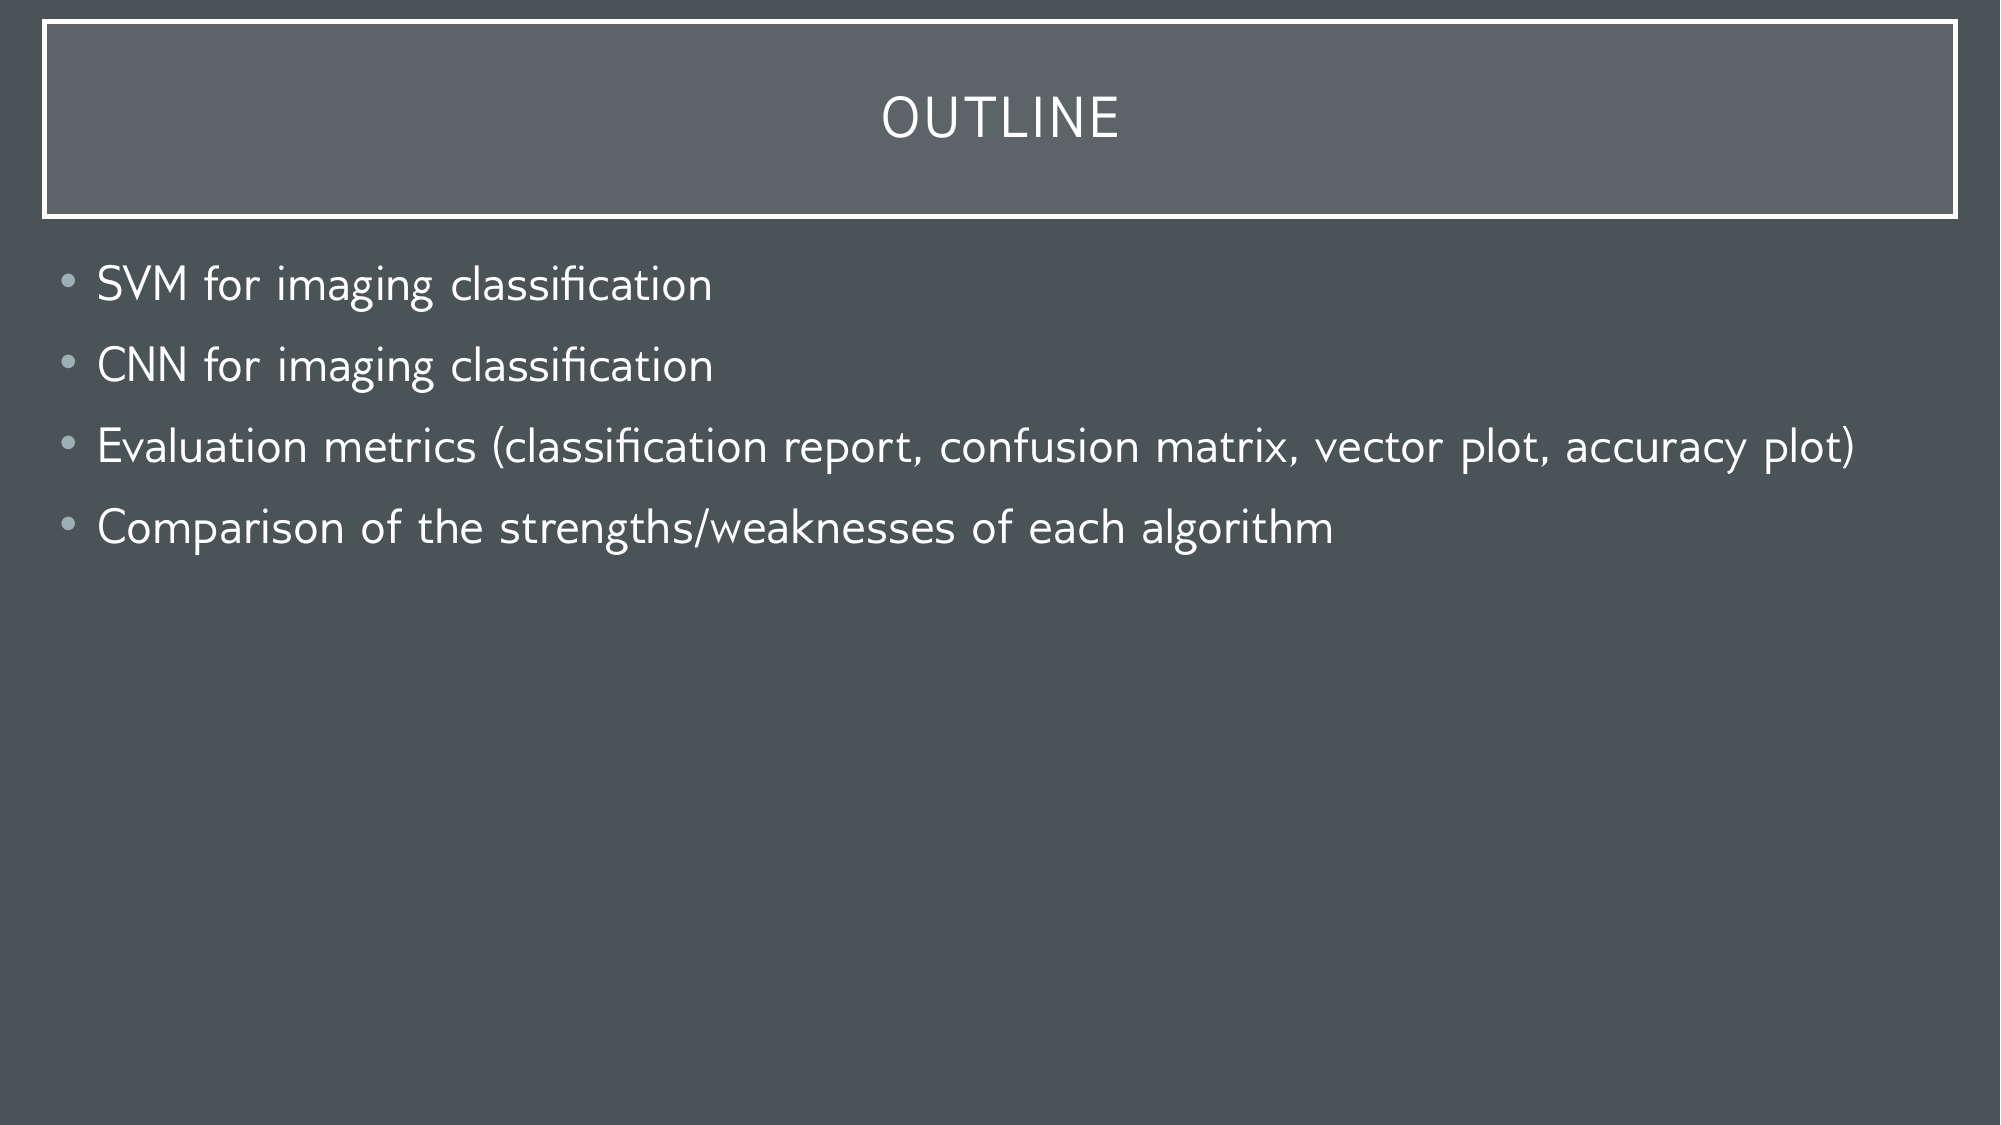

# outline
SVM for imaging classification
CNN for imaging classification
Evaluation metrics (classification report, confusion matrix, vector plot, accuracy plot)
Comparison of the strengths/weaknesses of each algorithm